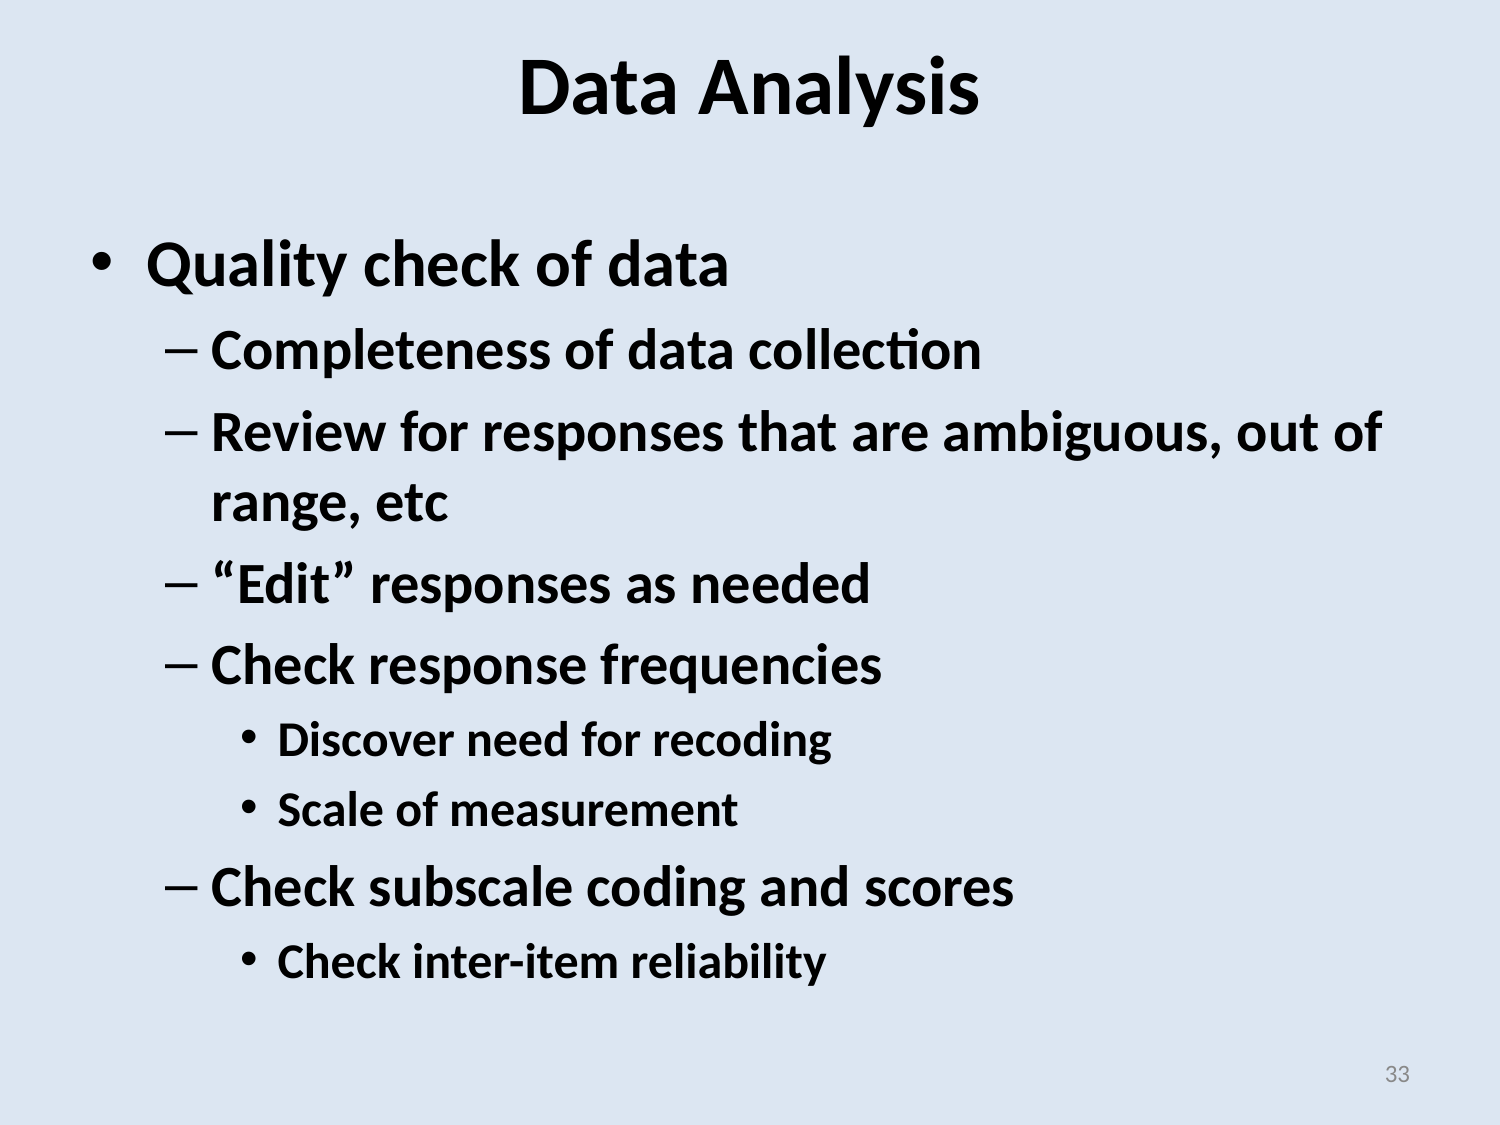

Data Analysis
Quality check of data
Completeness of data collection
Review for responses that are ambiguous, out of range, etc
“Edit” responses as needed
Check response frequencies
Discover need for recoding
Scale of measurement
Check subscale coding and scores
Check inter-item reliability

33